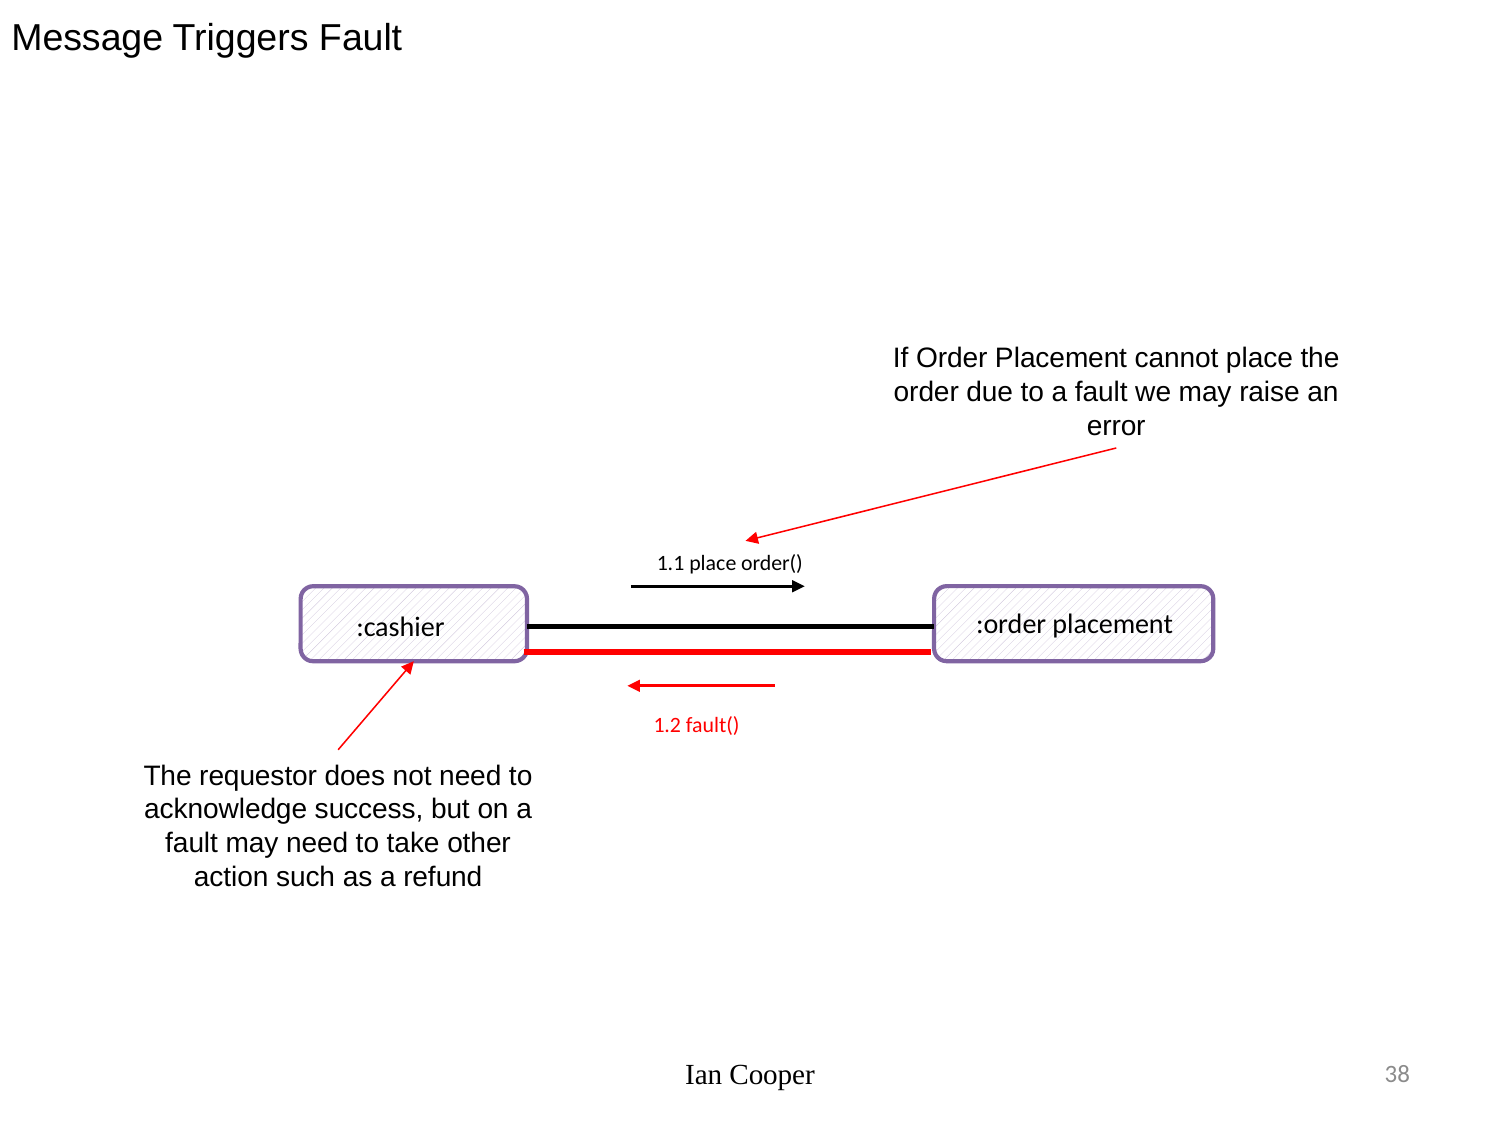

Message Triggers Fault
If Order Placement cannot place the order due to a fault we may raise an error
1.1 place order()

:order placement
:cashier
1.2 fault()
The requestor does not need to acknowledge success, but on a fault may need to take other action such as a refund
Ian Cooper
38